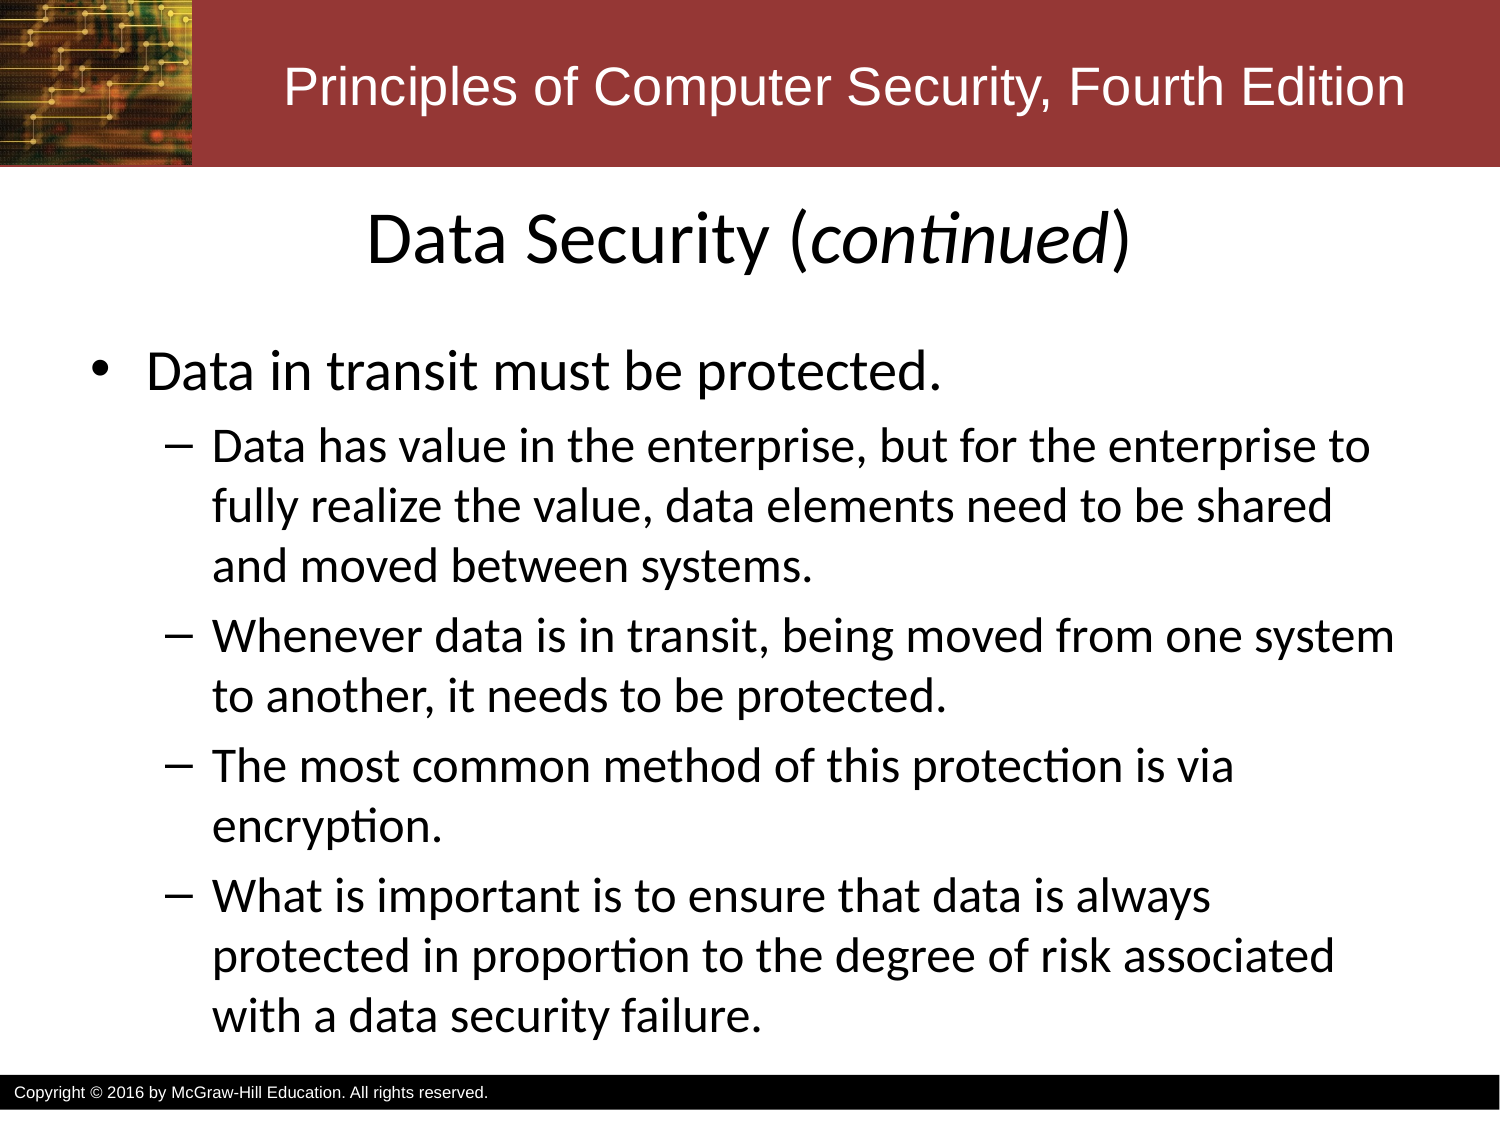

# Data Security (continued)
Data in transit must be protected.
Data has value in the enterprise, but for the enterprise to fully realize the value, data elements need to be shared and moved between systems.
Whenever data is in transit, being moved from one system to another, it needs to be protected.
The most common method of this protection is via encryption.
What is important is to ensure that data is always protected in proportion to the degree of risk associated with a data security failure.